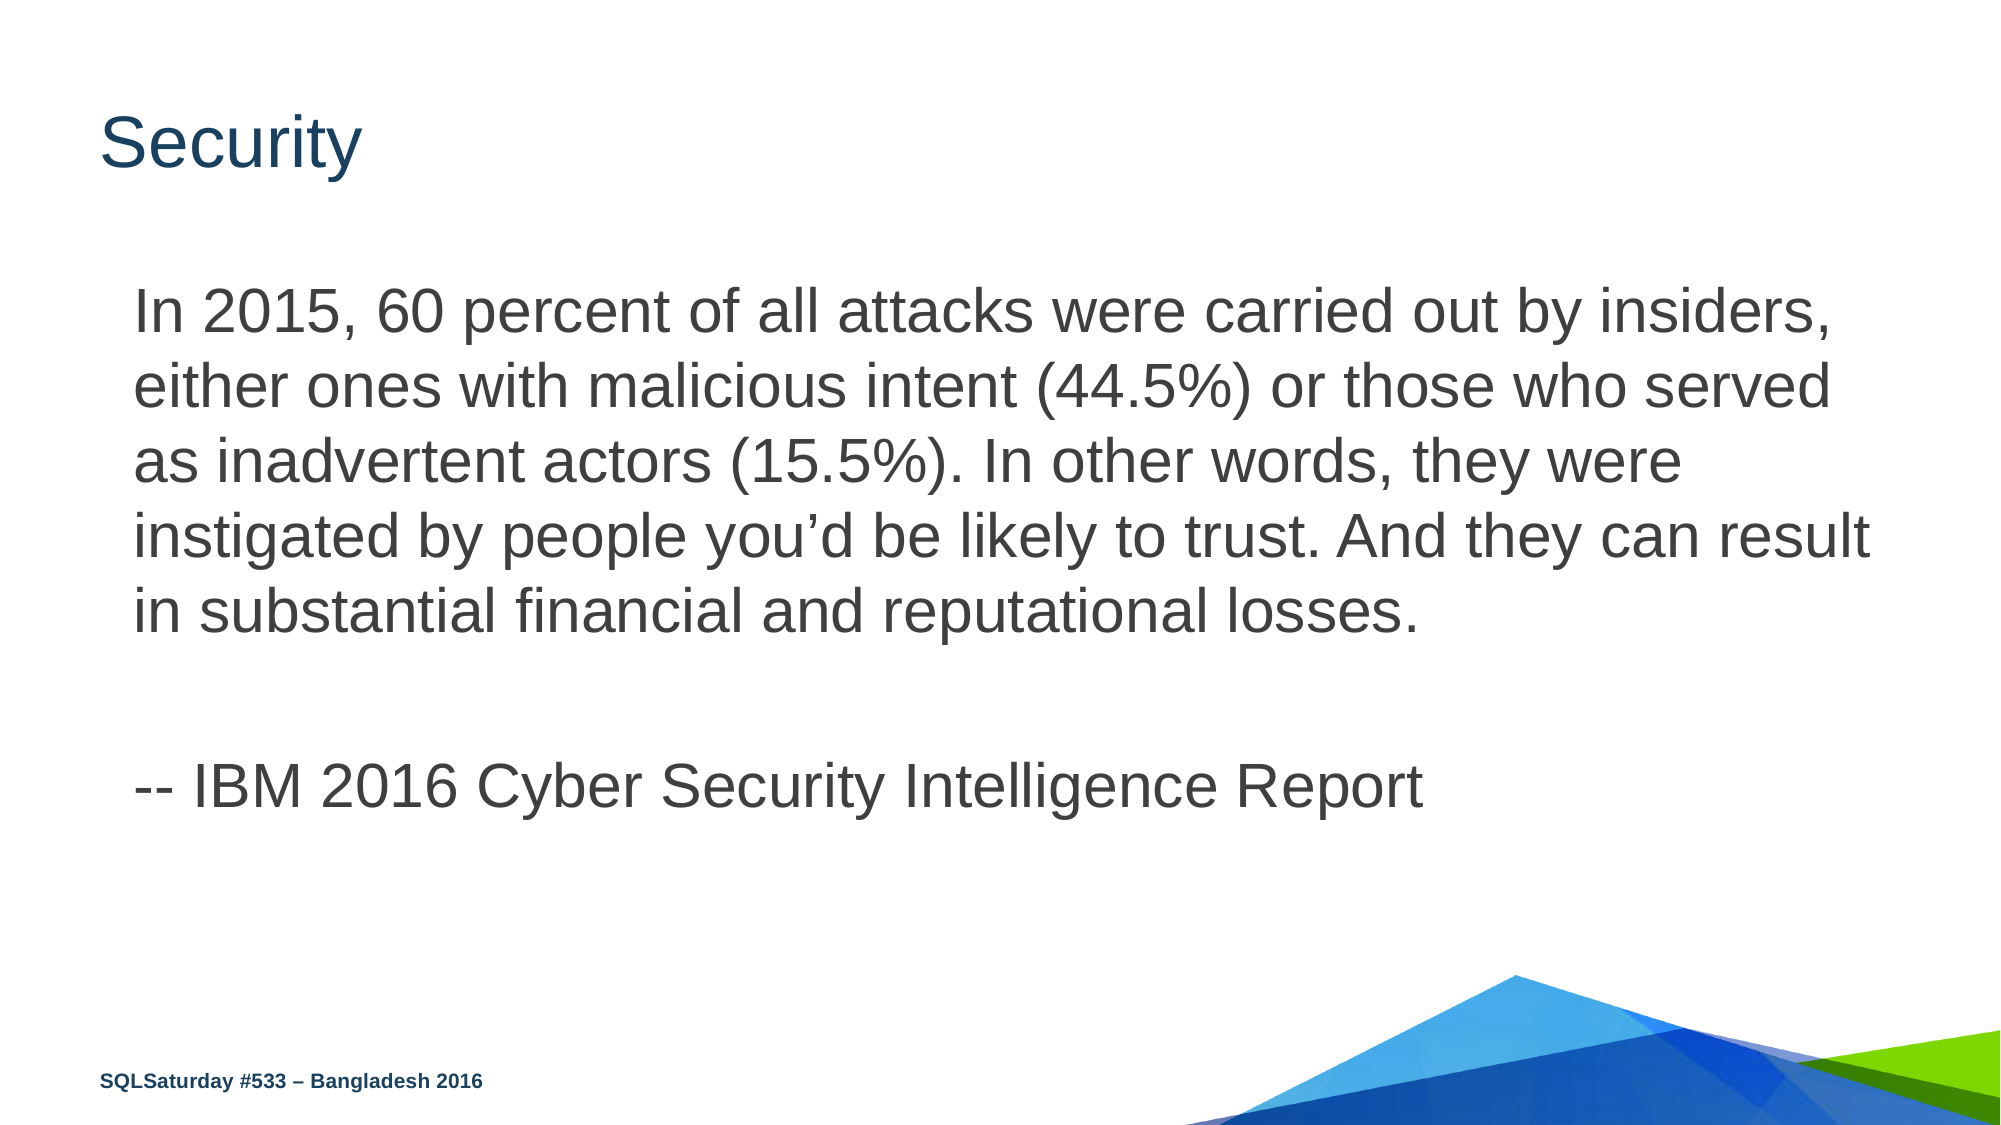

# Security
In 2015, 60 percent of all attacks were carried out by insiders, either ones with malicious intent (44.5%) or those who served as inadvertent actors (15.5%). In other words, they were instigated by people you’d be likely to trust. And they can result in substantial ﬁnancial and reputational losses.

-- IBM 2016 Cyber Security Intelligence Report
SQLSaturday #533 – Bangladesh 2016